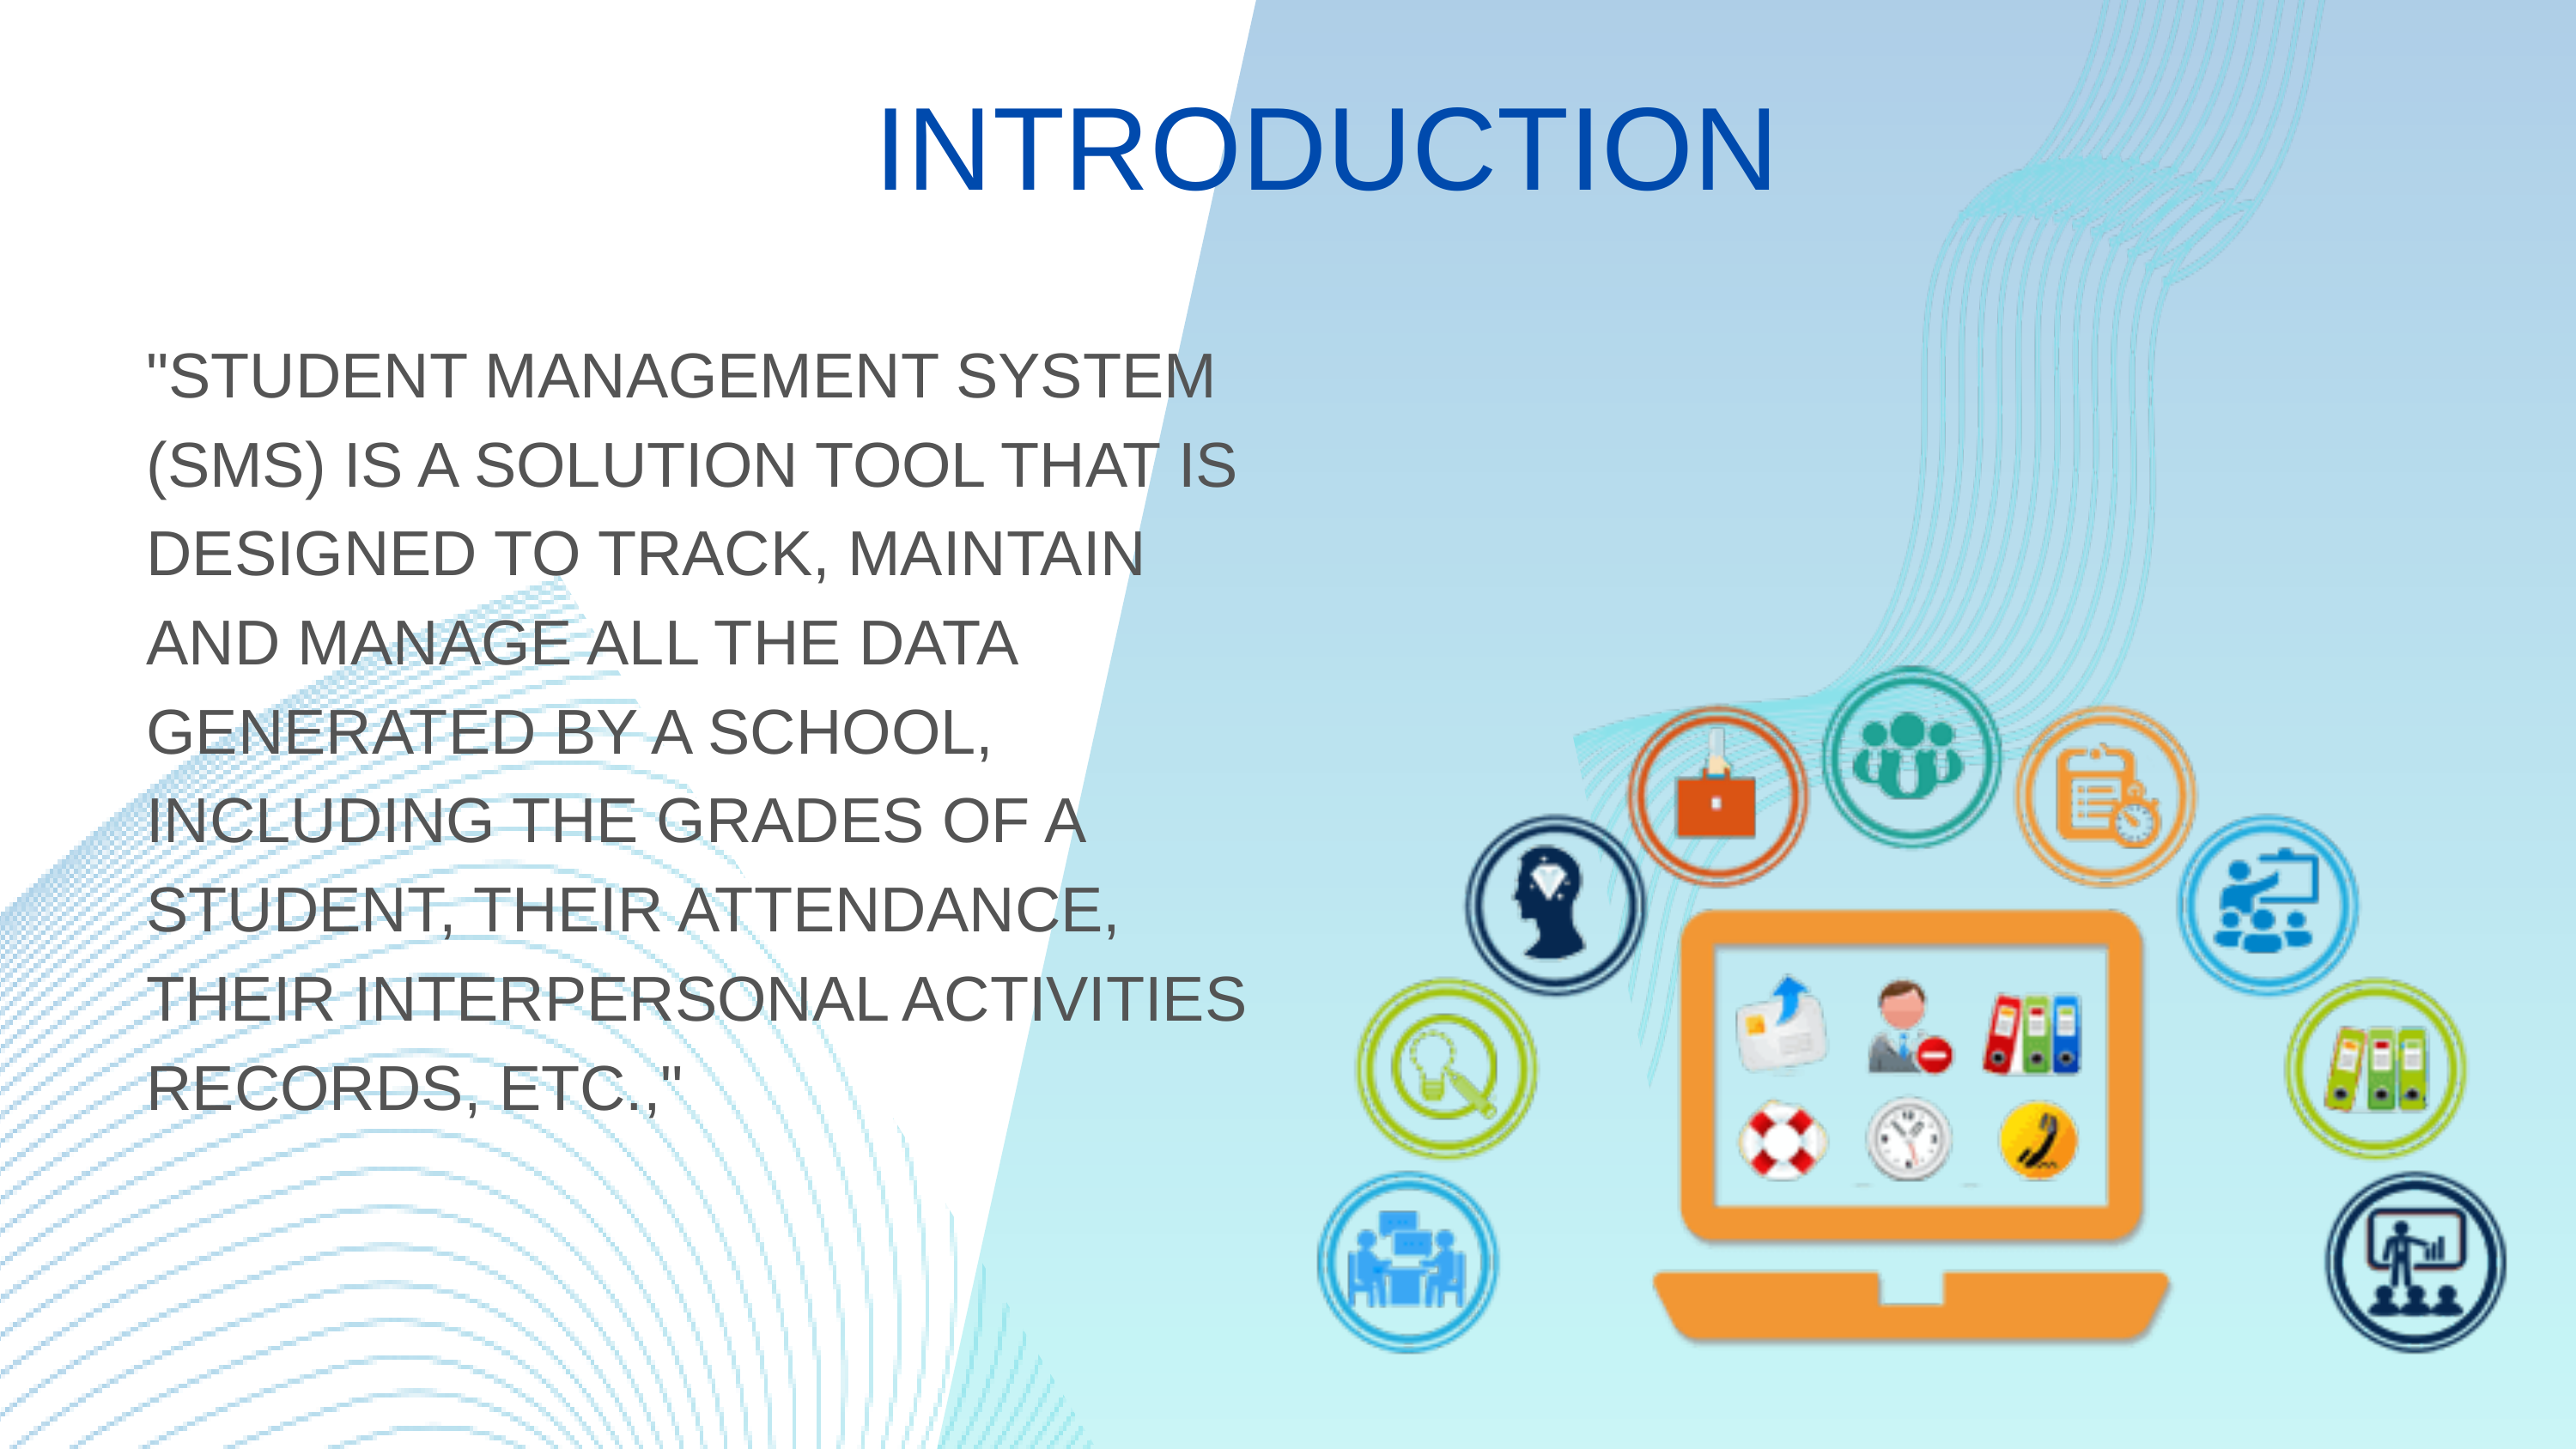

INTRODUCTION
"STUDENT MANAGEMENT SYSTEM (SMS) IS A SOLUTION TOOL THAT IS DESIGNED TO TRACK, MAINTAIN AND MANAGE ALL THE DATA GENERATED BY A SCHOOL, INCLUDING THE GRADES OF A STUDENT, THEIR ATTENDANCE, THEIR INTERPERSONAL ACTIVITIES RECORDS, ETC.,"